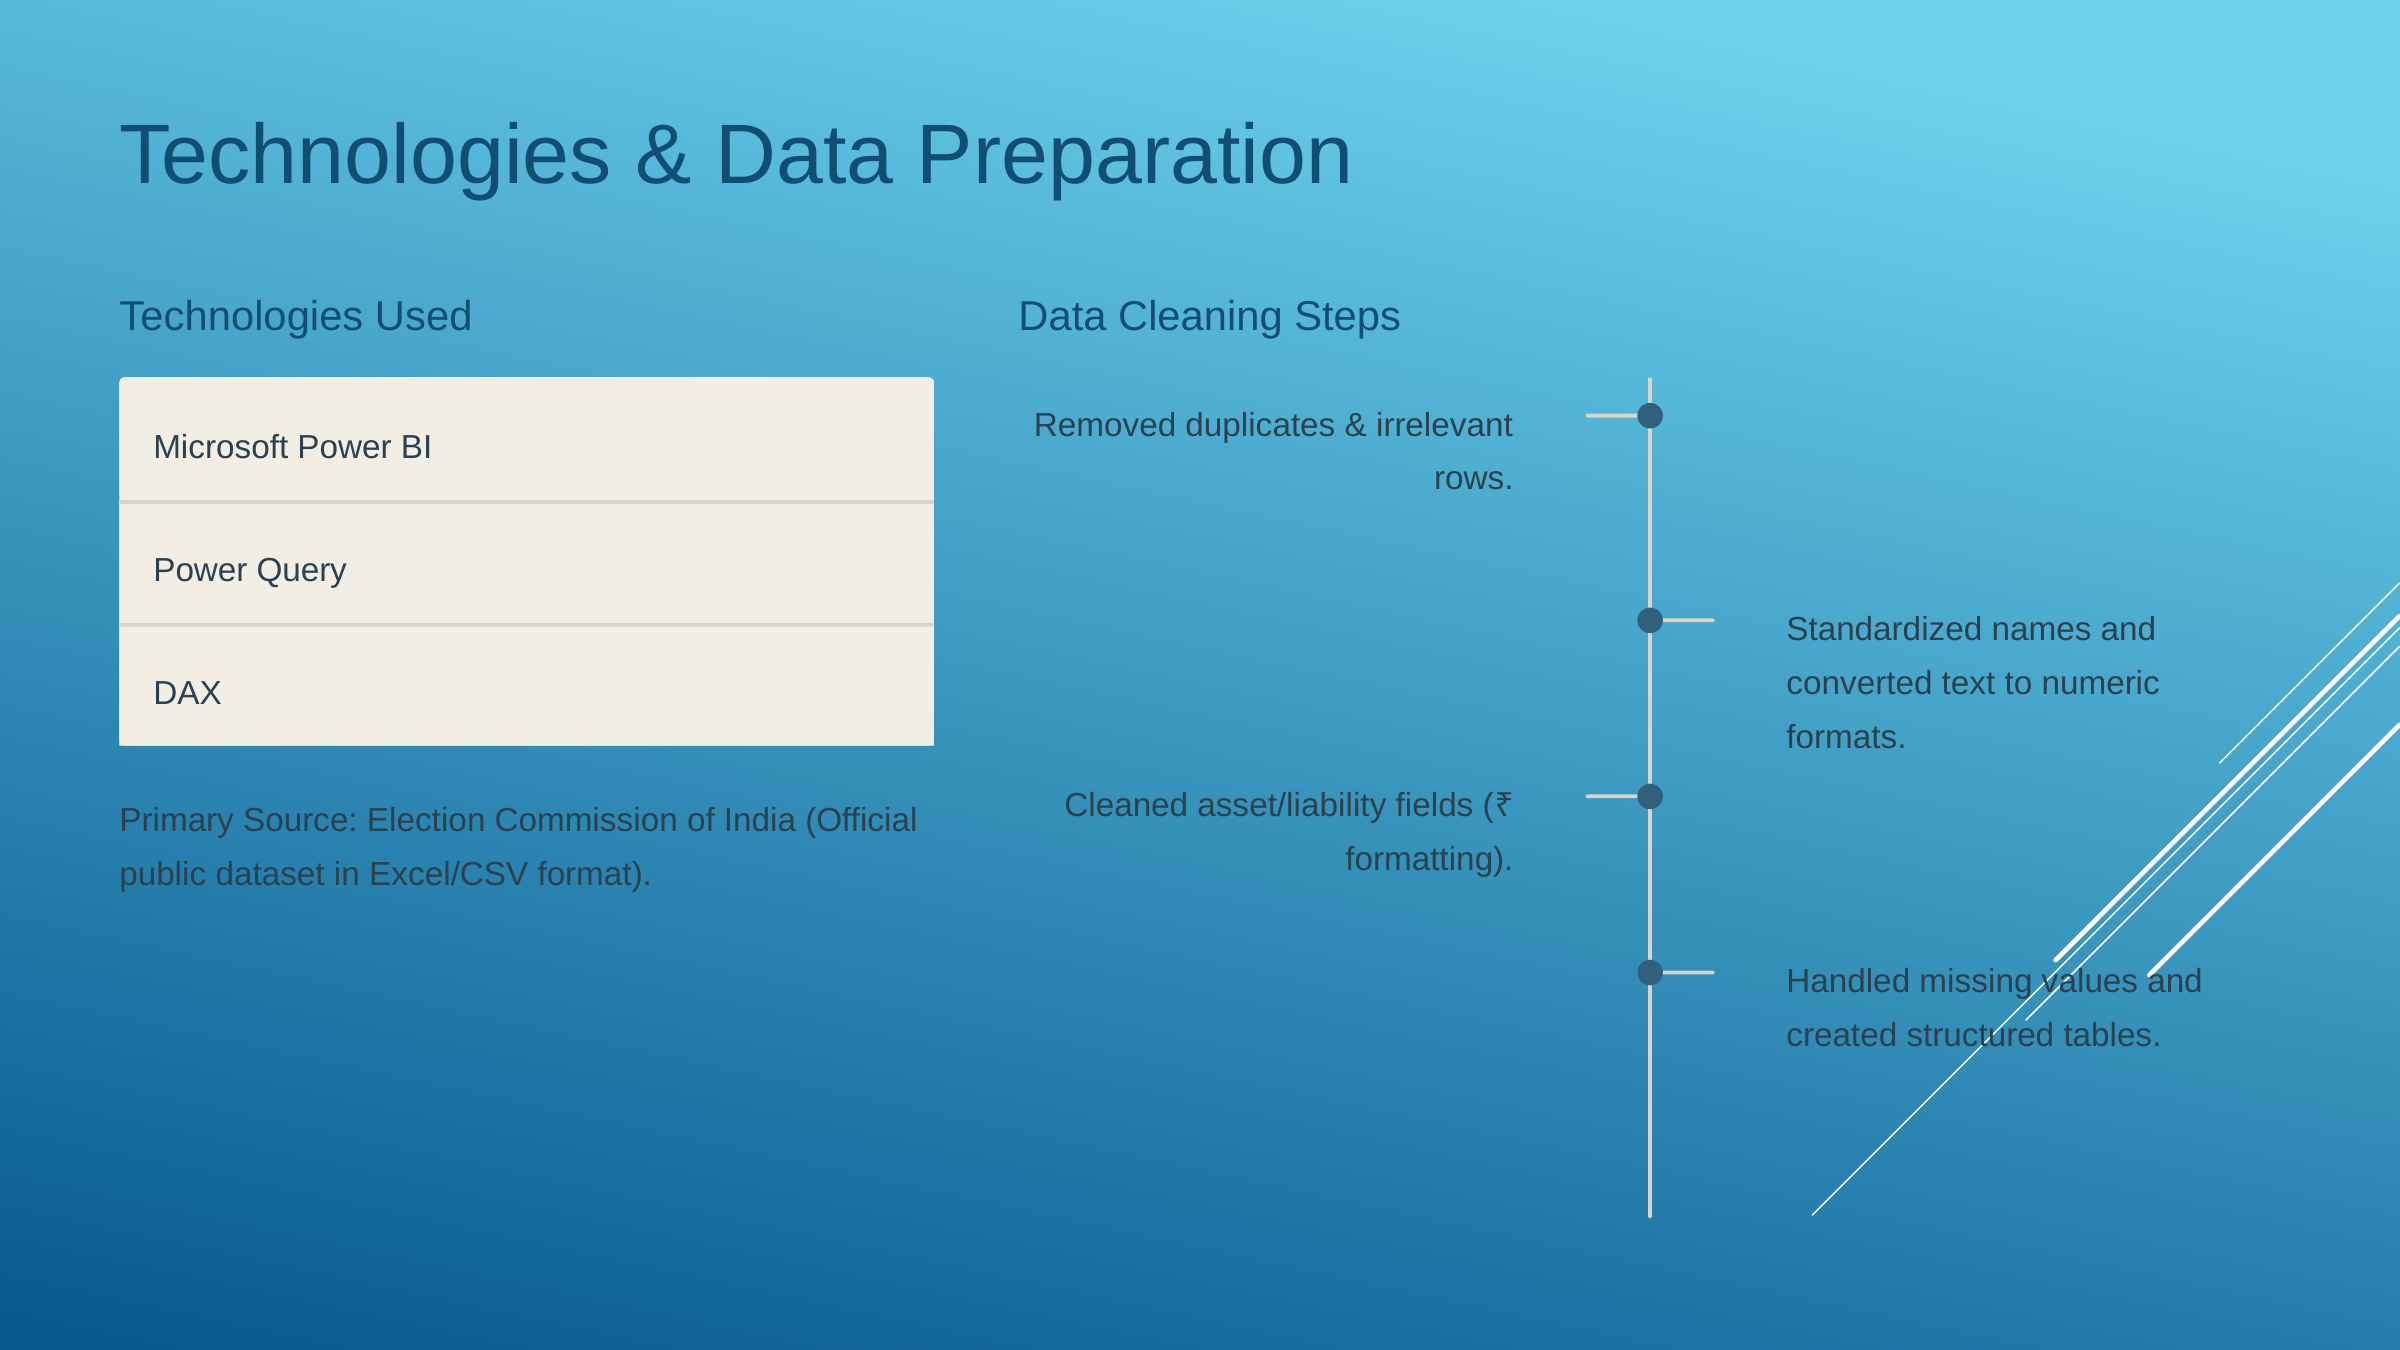

Technologies & Data Preparation
Technologies Used
Data Cleaning Steps

Removed duplicates & irrelevant rows.

Microsoft Power BI

Power Query
Standardized names and converted text to numeric formats.

DAX
Cleaned asset/liability fields (₹ formatting).

Primary Source: Election Commission of India (Official public dataset in Excel/CSV format).

Handled missing values and created structured tables.